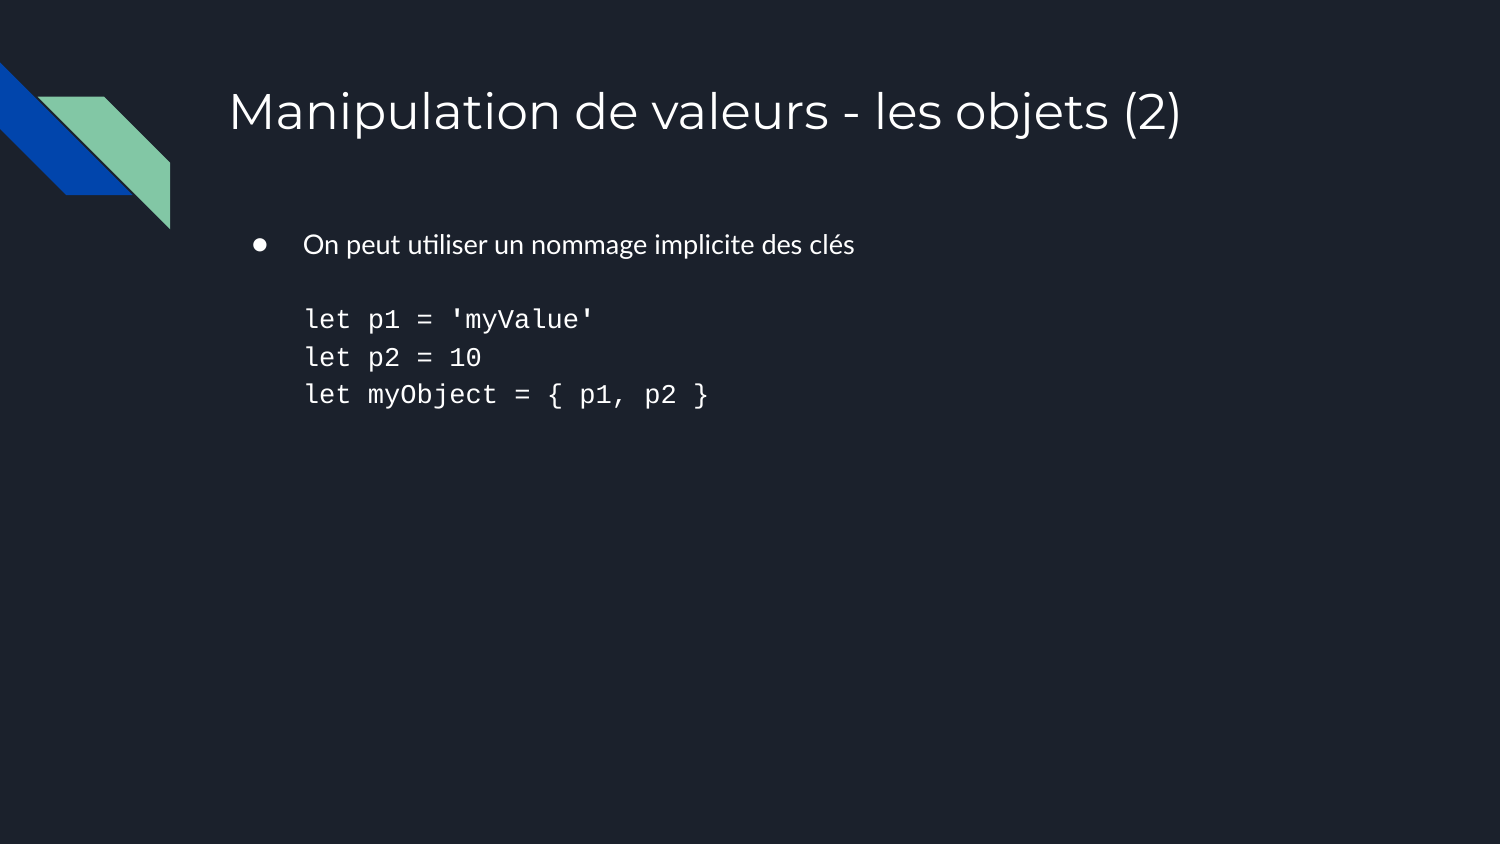

# Manipulation de valeurs - les objets (2)
On peut utiliser un nommage implicite des clés

let p1 = 'myValue'
let p2 = 10
let myObject = { p1, p2 }